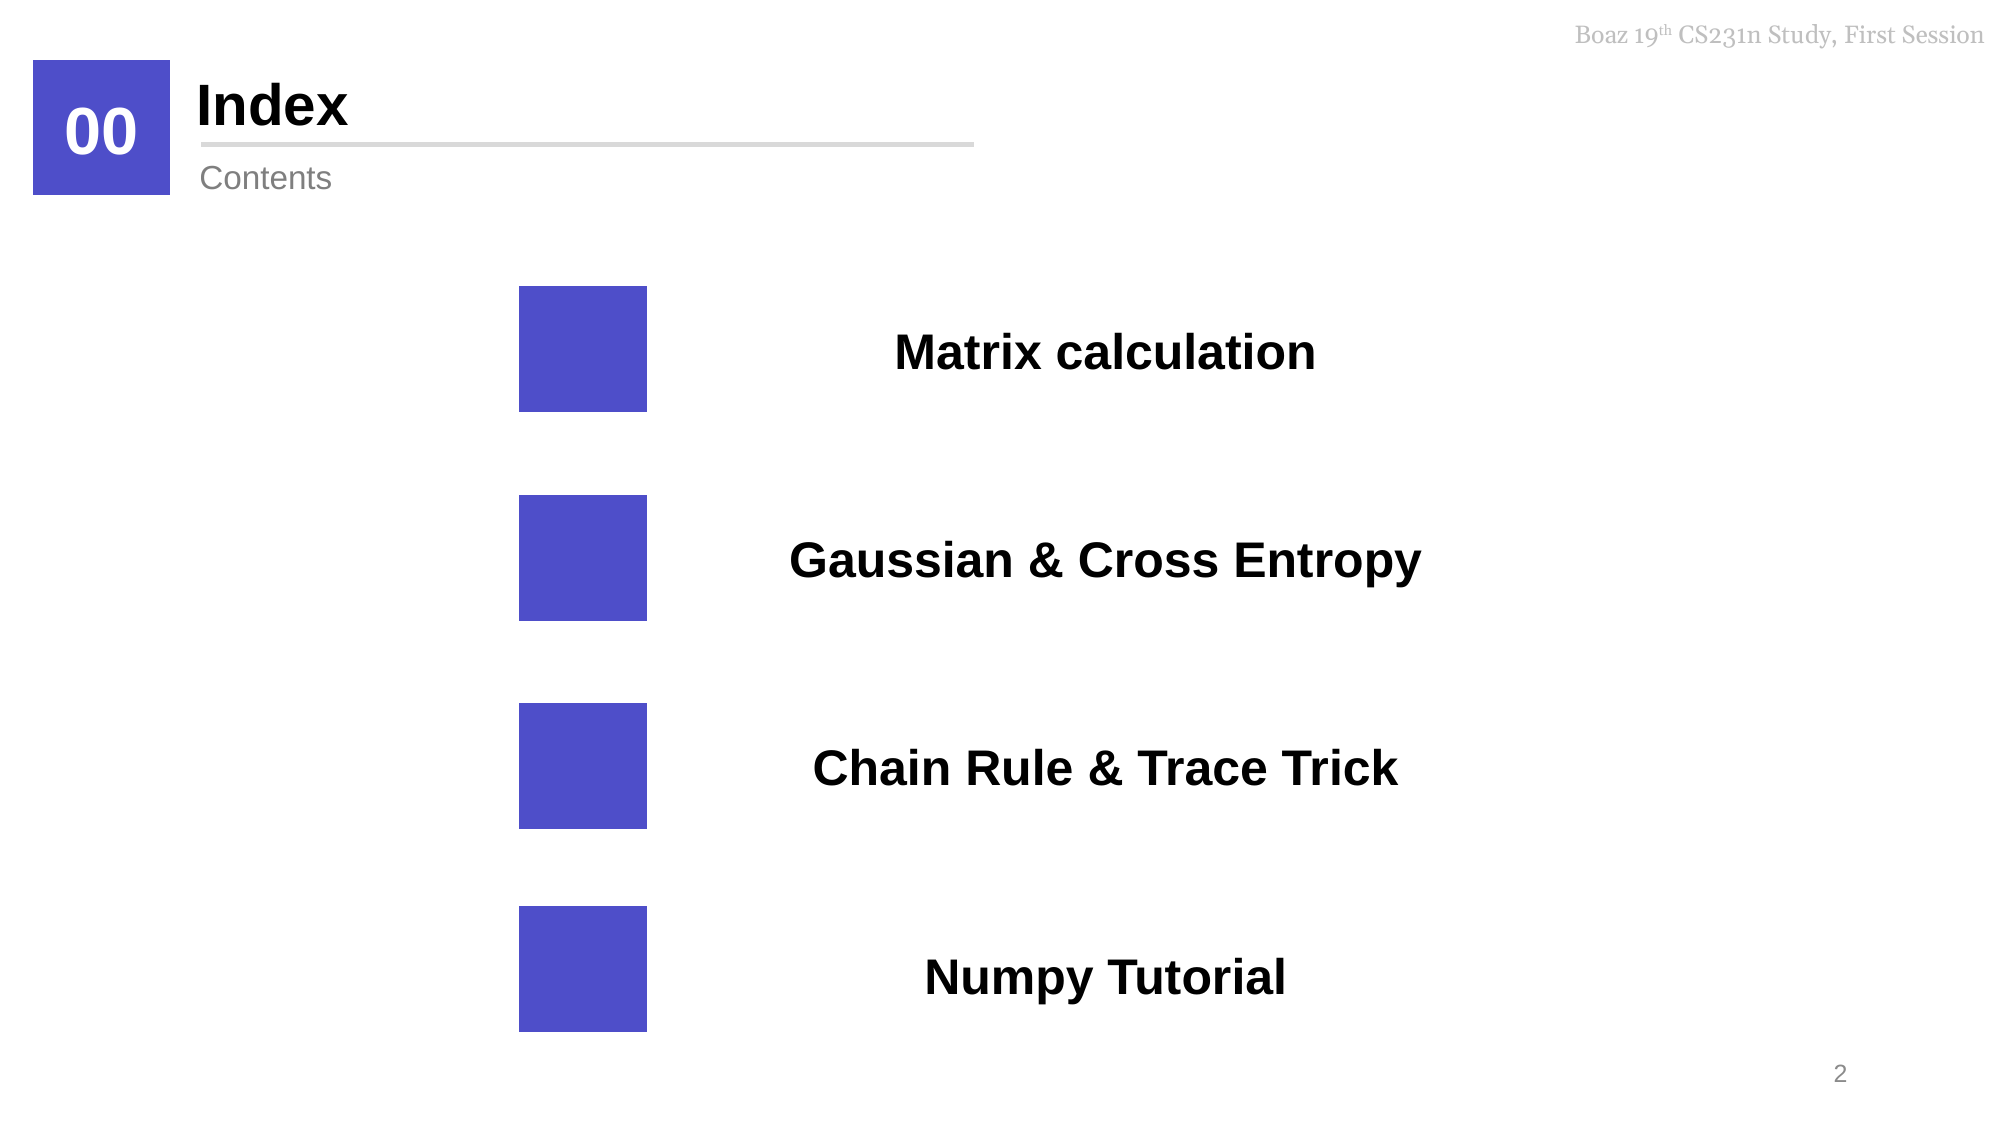

Index
00
Contents
Matrix calculation

01
Gaussian & Cross Entropy

02
Chain Rule & Trace Trick

03

04
Numpy Tutorial
2